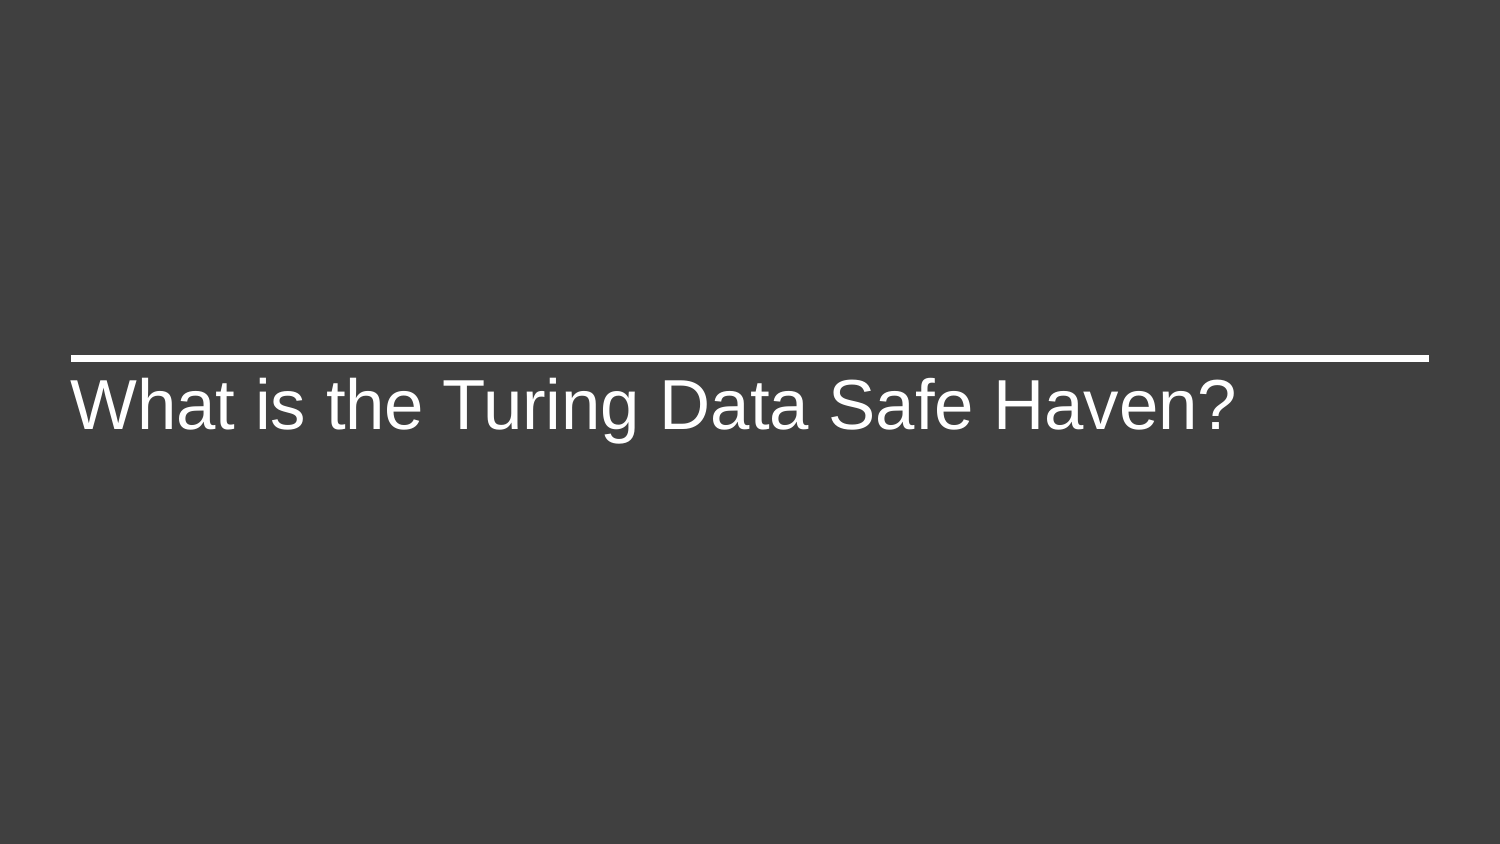

# What is the Turing Data Safe Haven?